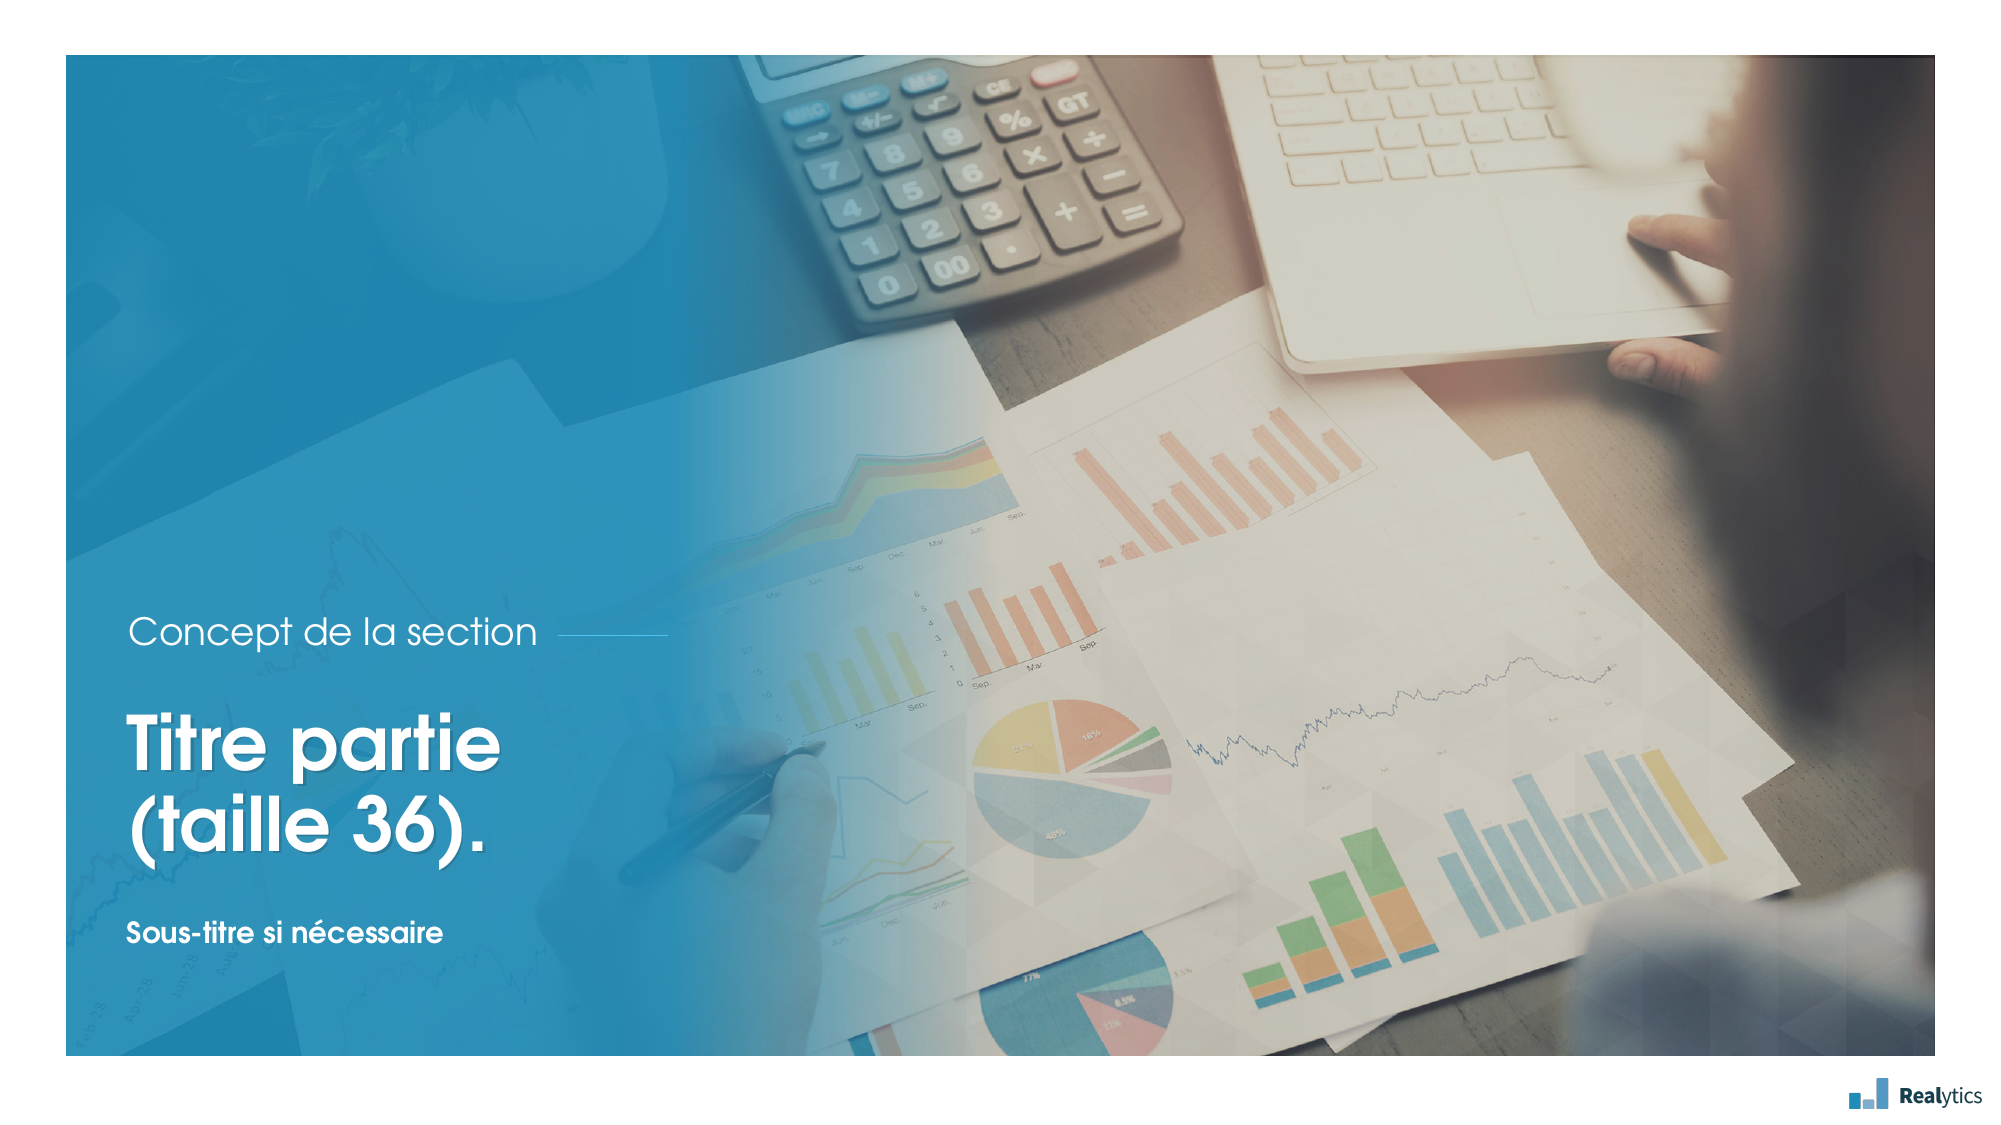

Concept de la section
Titre partie
(taille 36).
Sous-titre si nécessaire